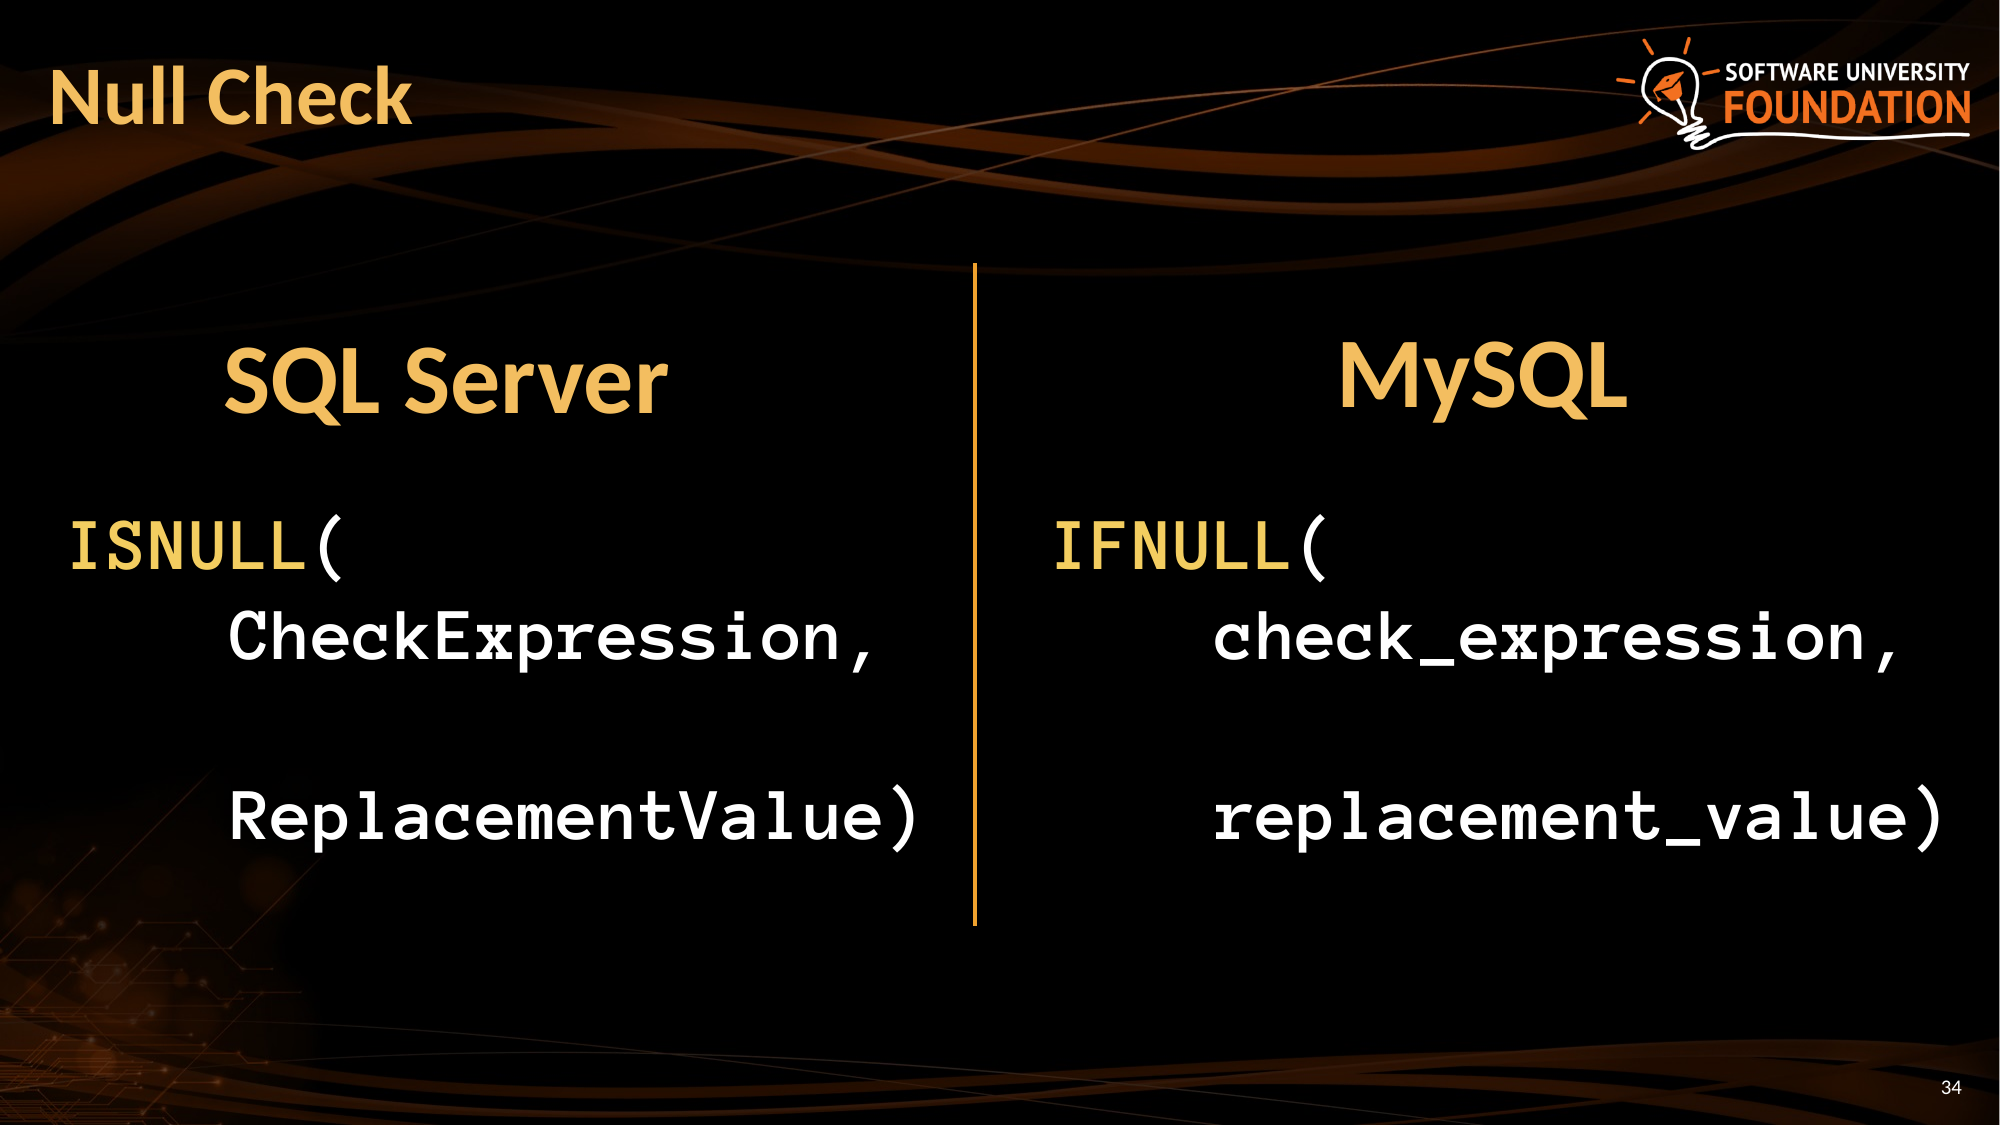

# Null Check
MySQL

SQL Server

ISNULL(
    CheckExpression,
    ReplacementValue)
IFNULL(
    check_expression,
    replacement_value)
34